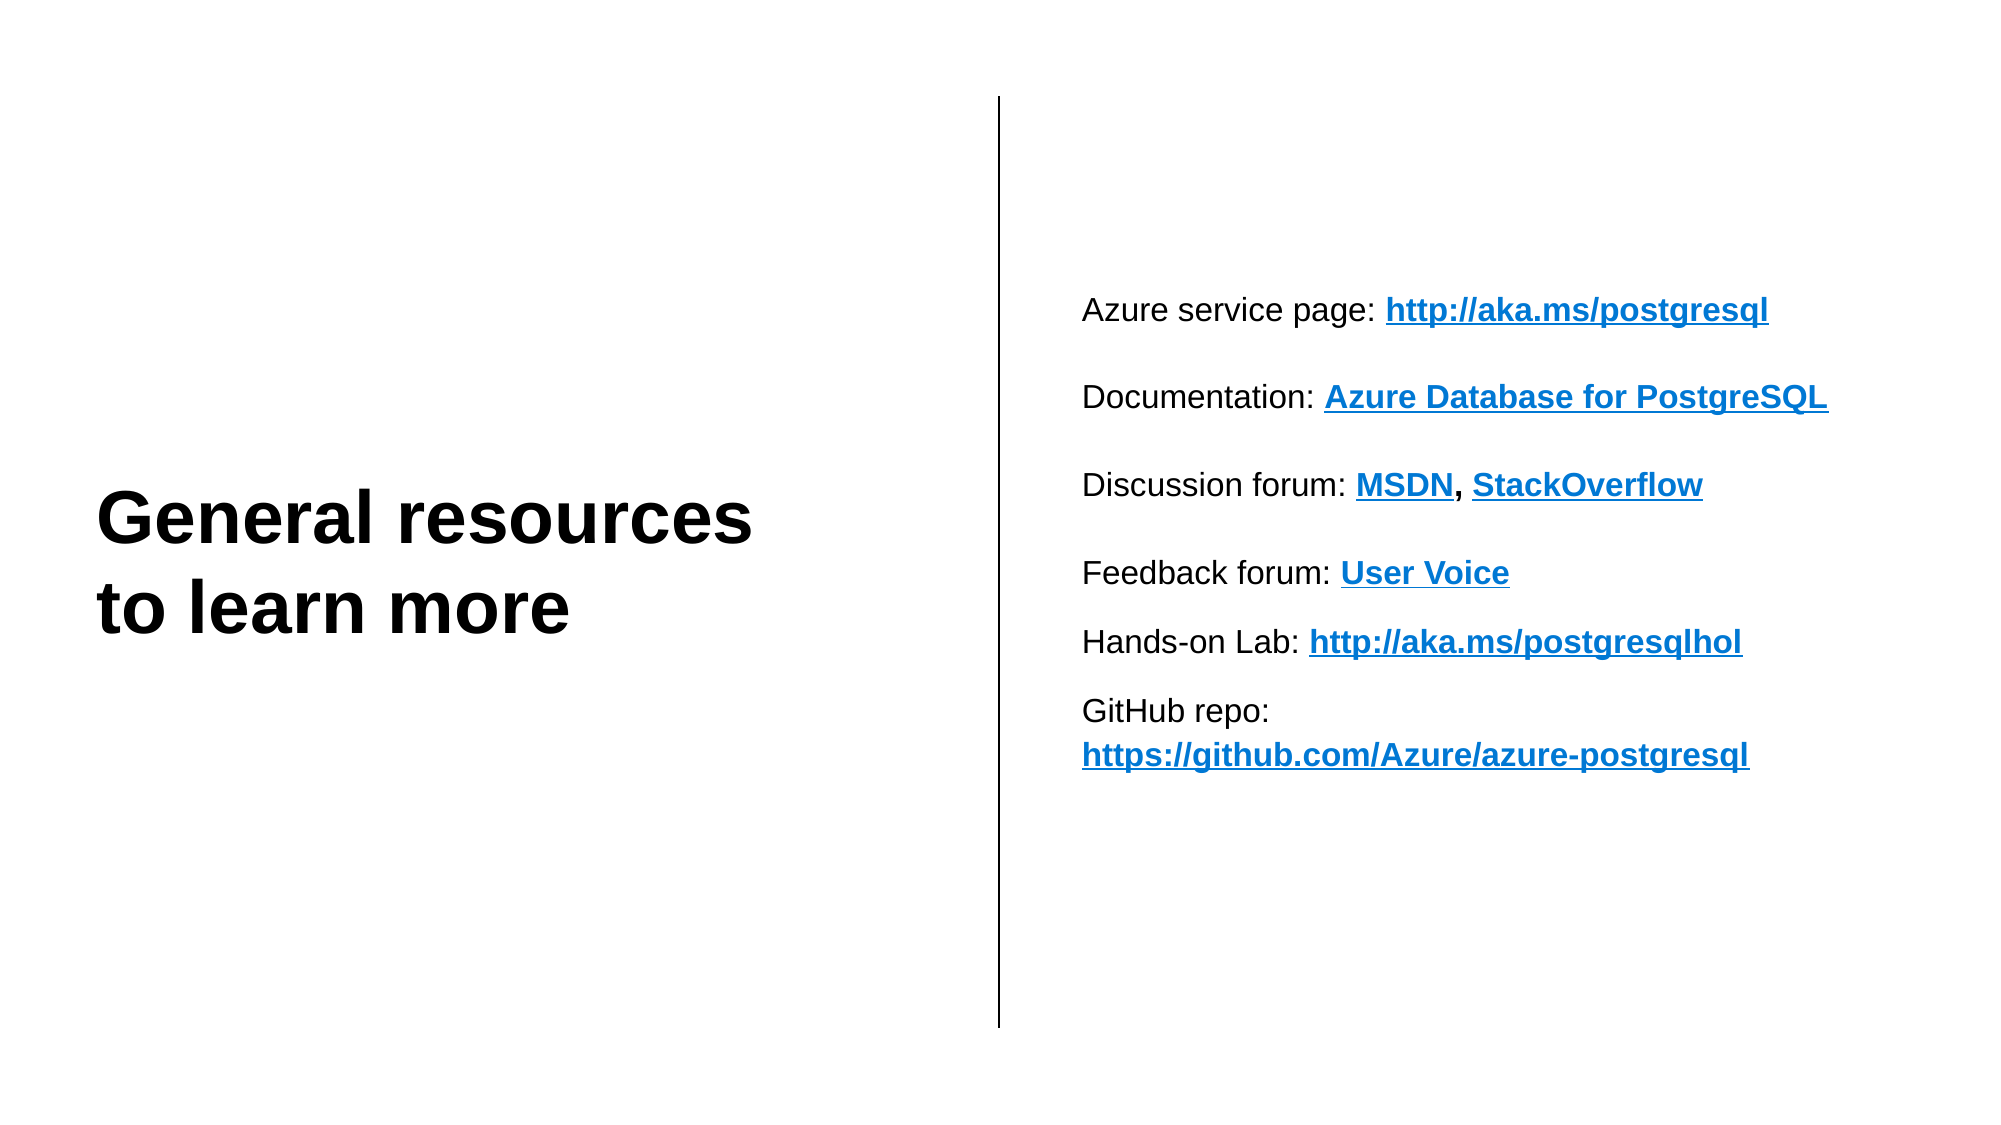

Azure service page: http://aka.ms/postgresql

Documentation: Azure Database for PostgreSQL

Discussion forum: MSDN, StackOverflow

Feedback forum: User Voice
Hands-on Lab: http://aka.ms/postgresqlhol
GitHub repo: https://github.com/Azure/azure-postgresql
# General resources to learn more